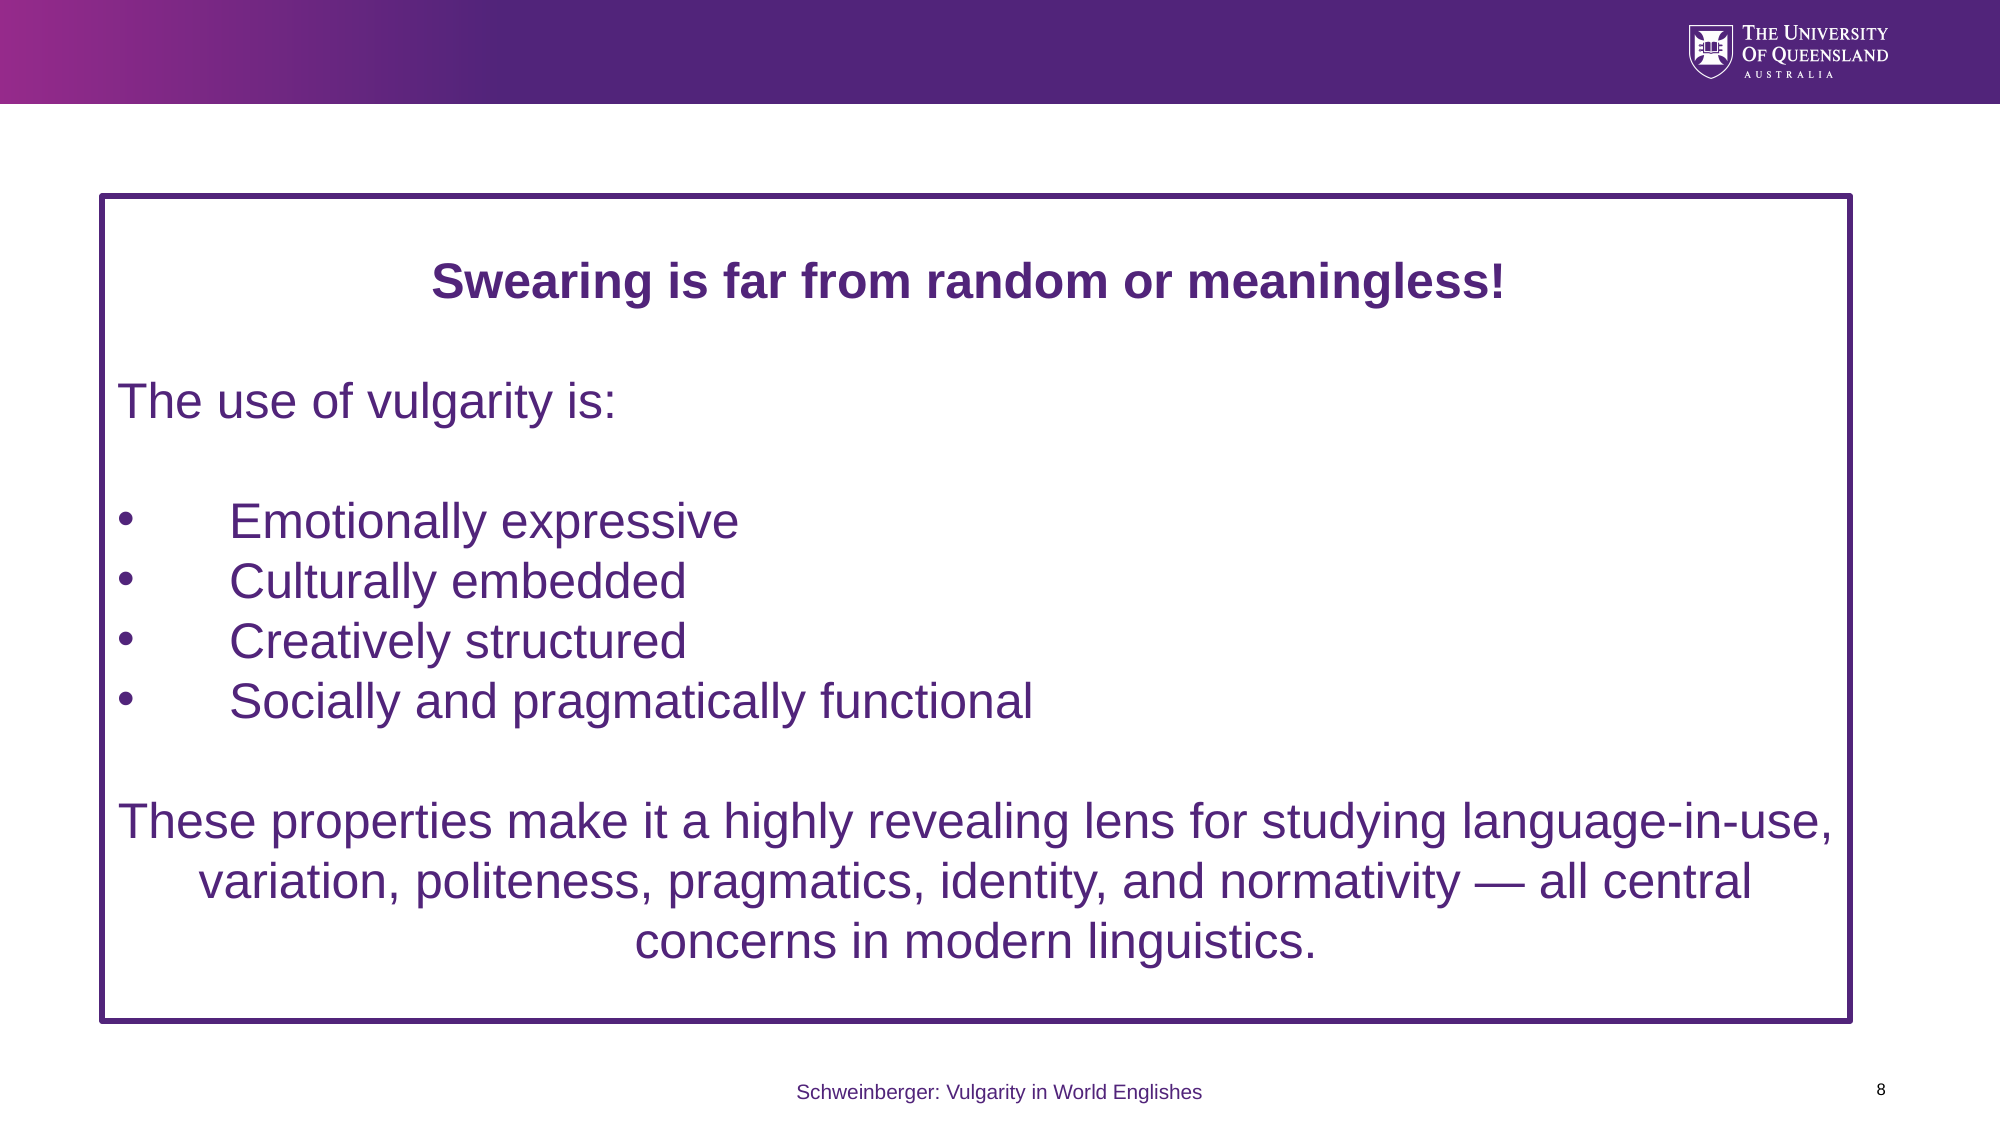

Swearing is far from random or meaningless!
The use of vulgarity is:

    Emotionally expressive
    Culturally embedded
    Creatively structured
    Socially and pragmatically functional

These properties make it a highly revealing lens for studying language-in-use, variation, politeness, pragmatics, identity, and normativity — all central concerns in modern linguistics.

8
Schweinberger: Vulgarity in World Englishes